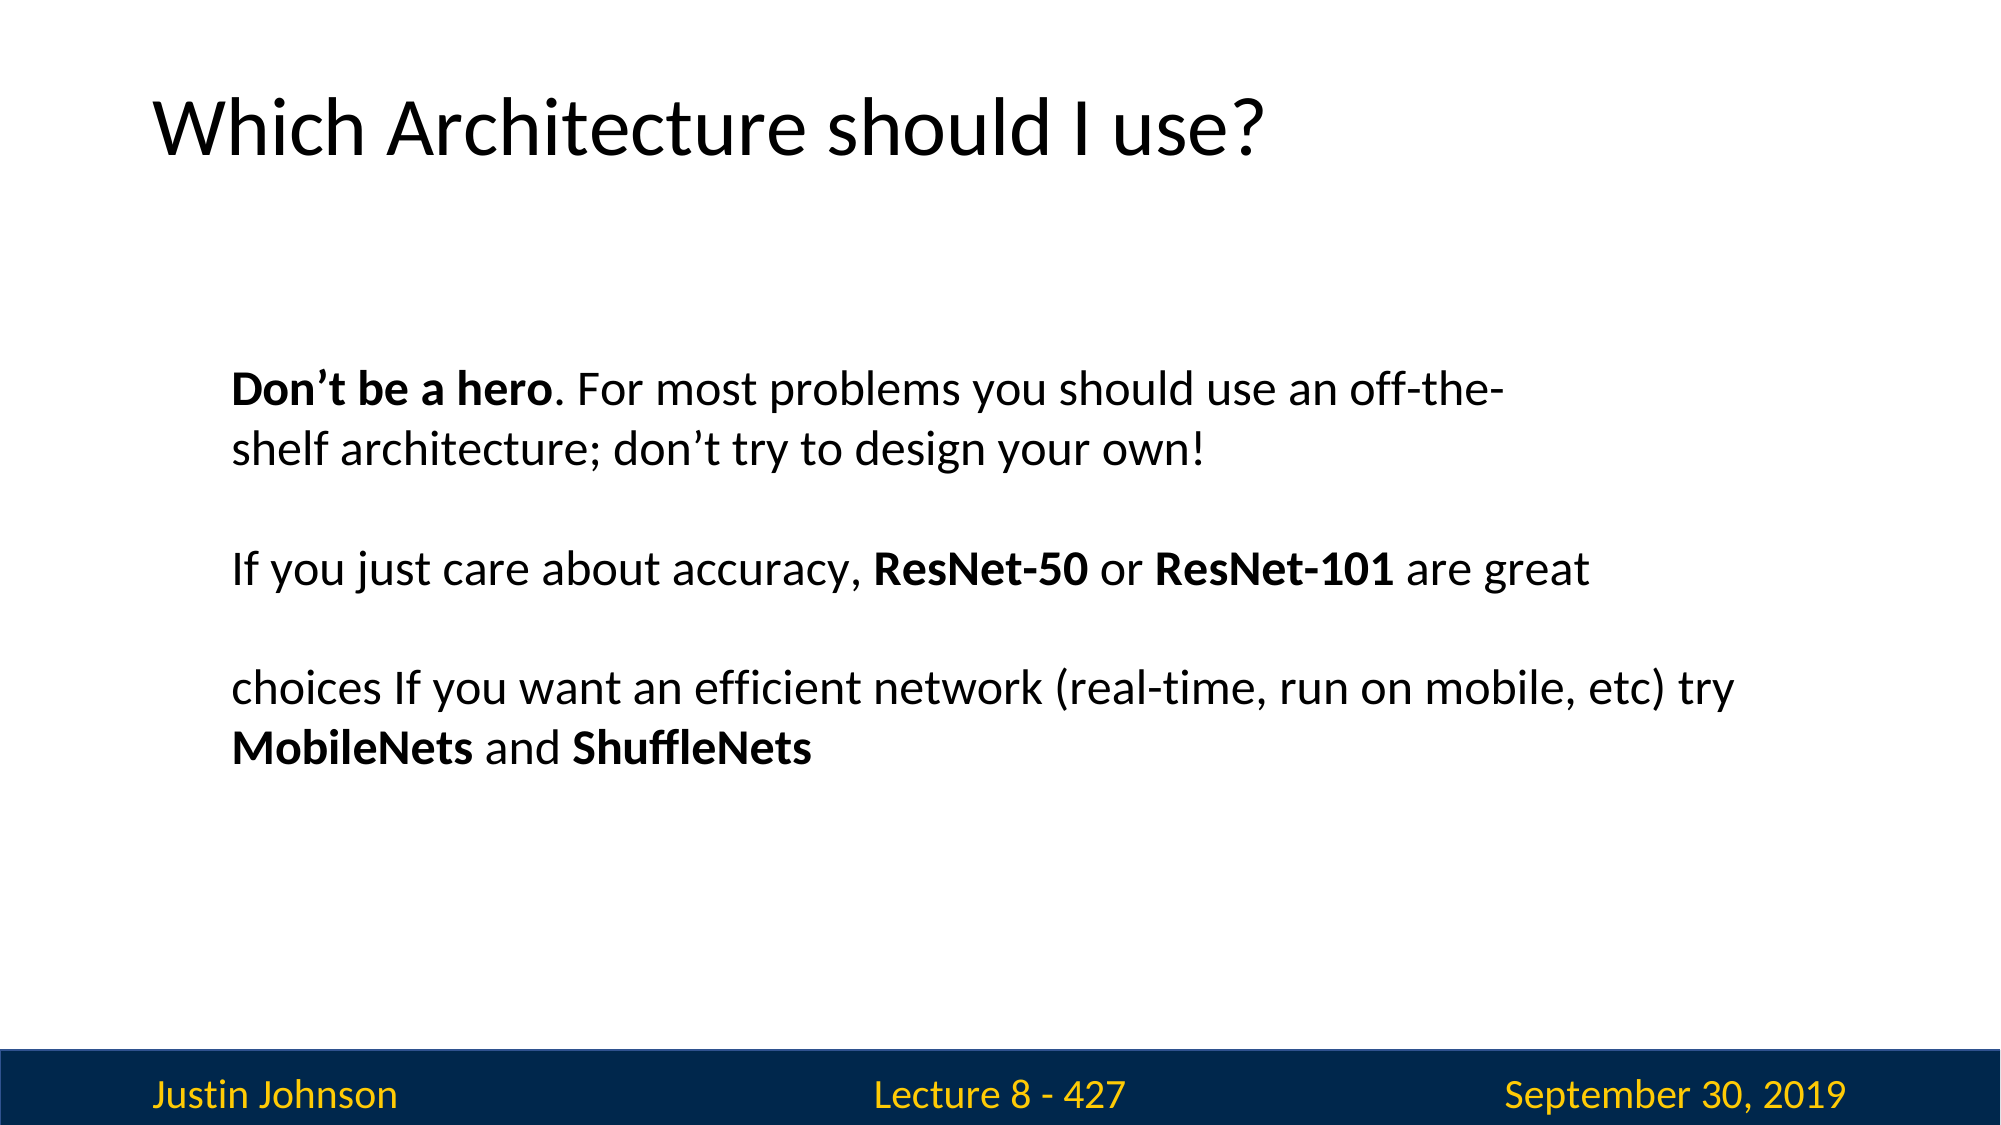

# Which Architecture should I use?
Don’t be a hero. For most problems you should use an off-the-shelf architecture; don’t try to design your own!
If you just care about accuracy, ResNet-50 or ResNet-101 are great choices If you want an efficient network (real-time, run on mobile, etc) try
MobileNets and ShuffleNets
Justin Johnson
September 30, 2019
Lecture 8 - 427